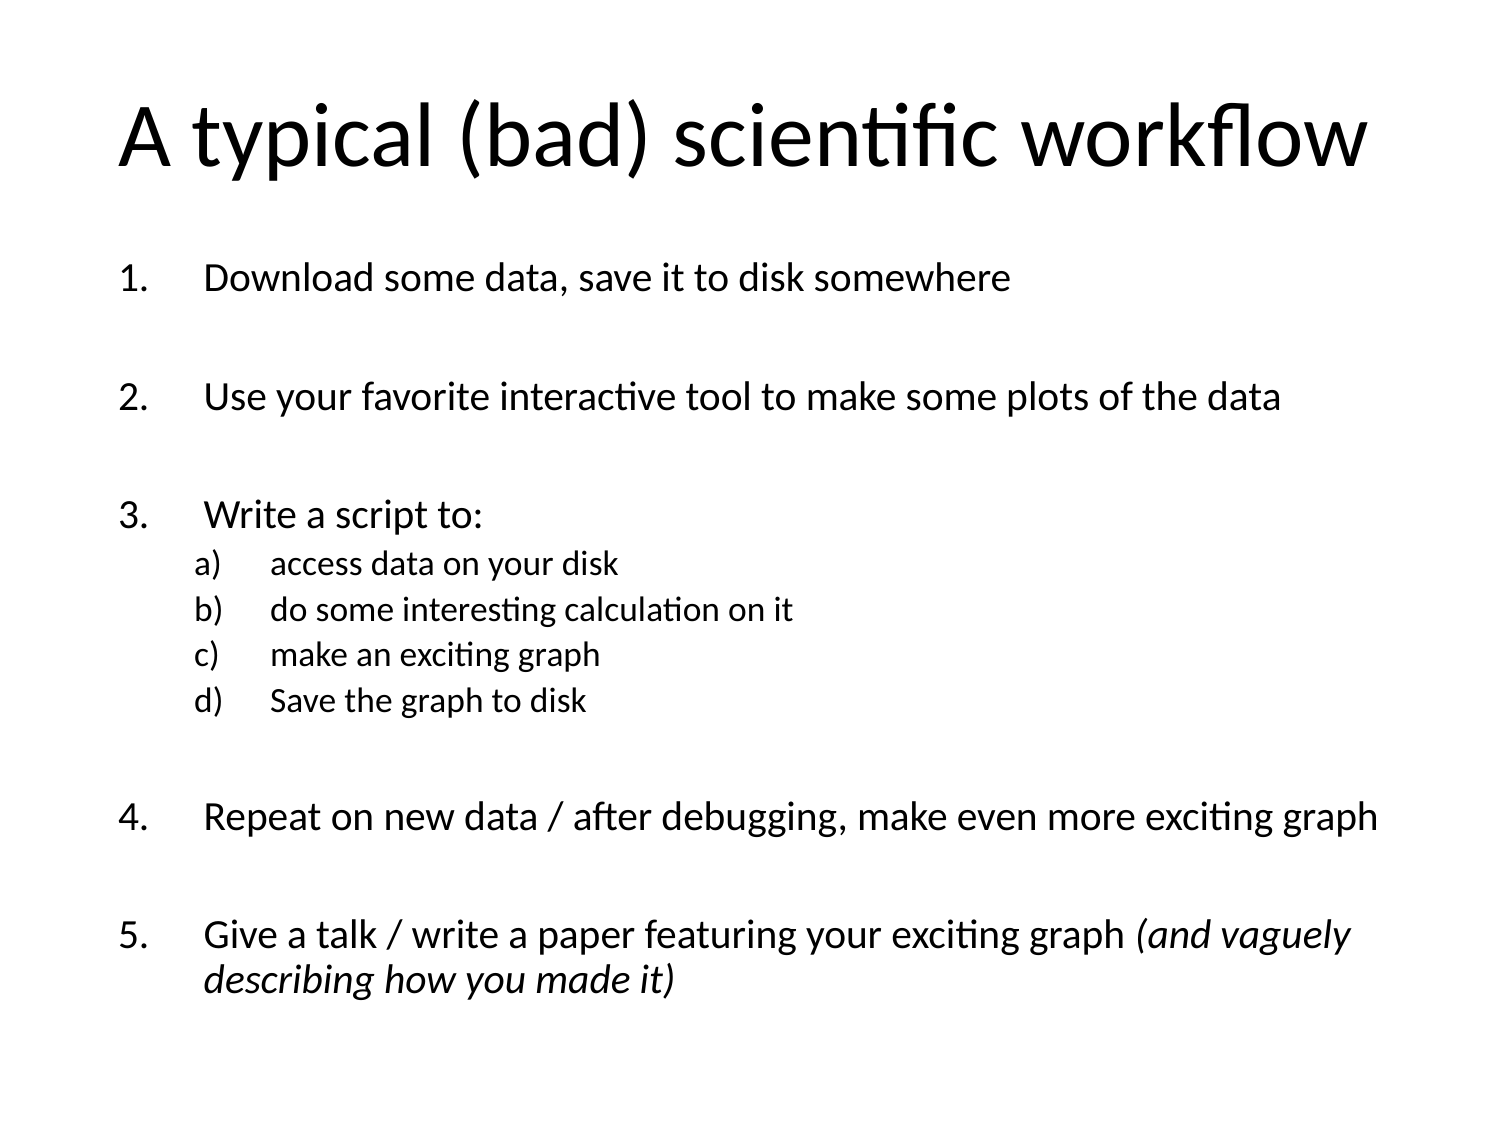

# A typical (bad) scientific workflow
Download some data, save it to disk somewhere

Use your favorite interactive tool to make some plots of the data

Write a script to:
access data on your disk
do some interesting calculation on it
make an exciting graph
Save the graph to disk

Repeat on new data / after debugging, make even more exciting graph

Give a talk / write a paper featuring your exciting graph (and vaguely describing how you made it)